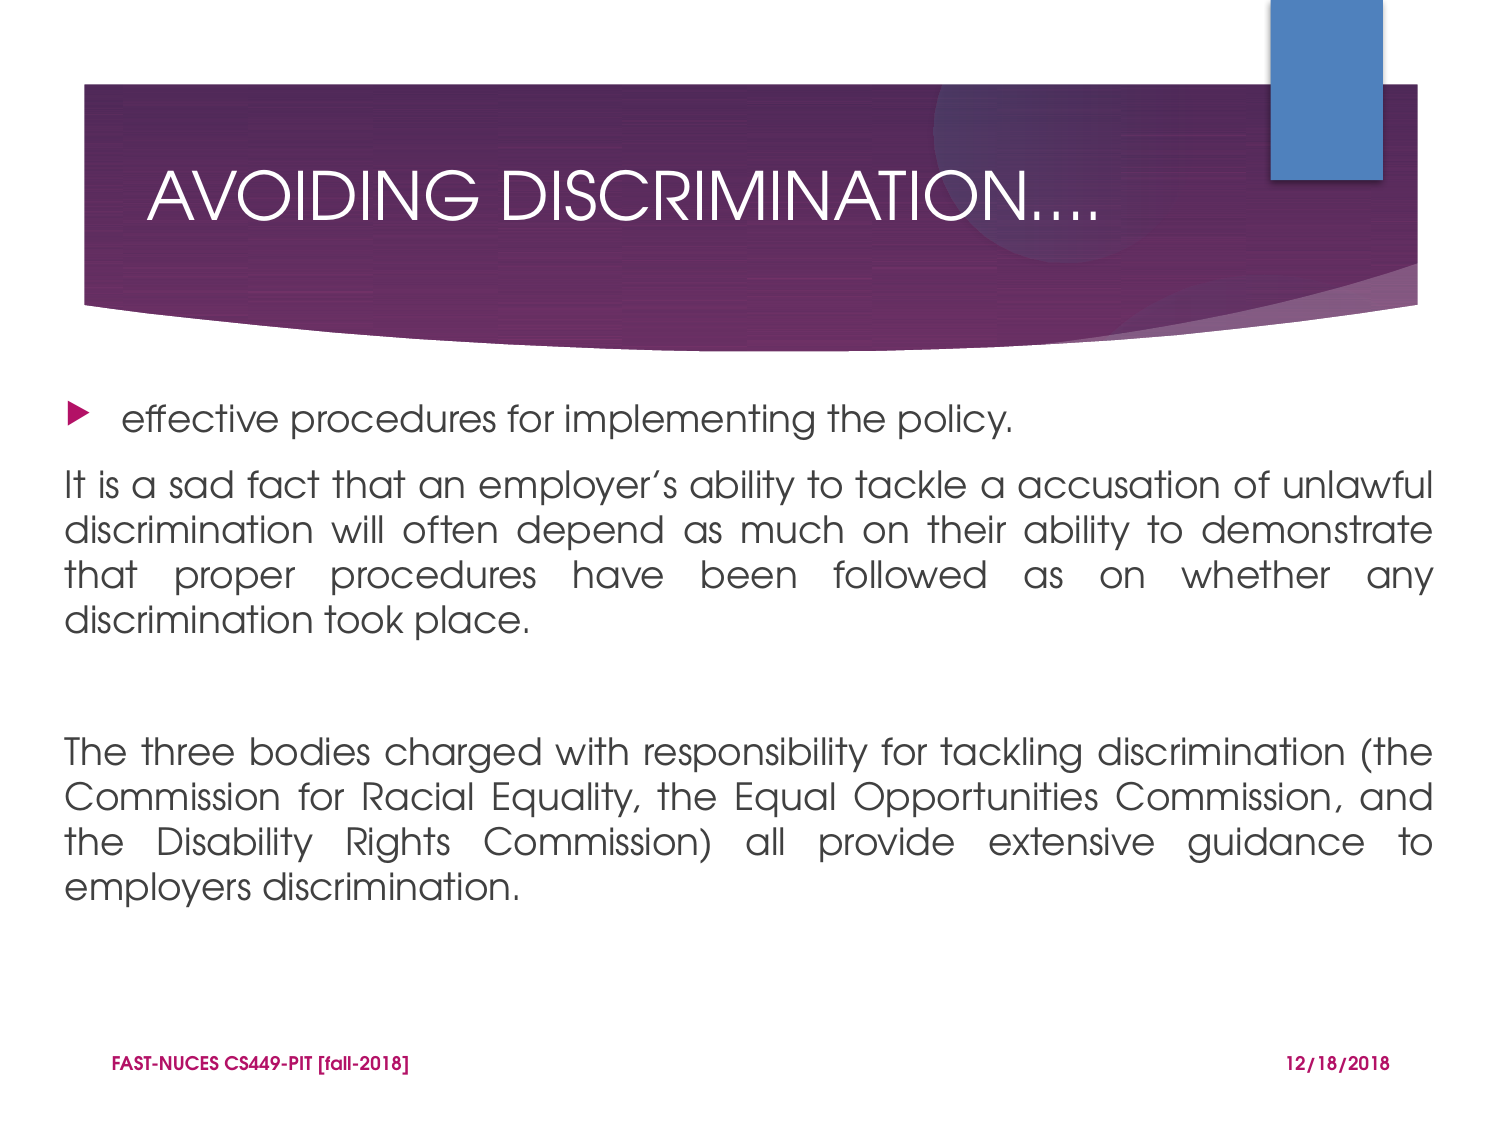

AVOIDING DISCRIMINATION….
effective procedures for implementing the policy.
It is a sad fact that an employer’s ability to tackle a accusation of unlawful discrimination will often depend as much on their ability to demonstrate that proper procedures have been followed as on whether any discrimination took place.

The three bodies charged with responsibility for tackling discrimination (the Commission for Racial Equality, the Equal Opportunities Commission, and the Disability Rights Commission) all provide extensive guidance to employers discrimination.
37
FAST-NUCES CS449-PIT [fall-2018]
12/18/2018